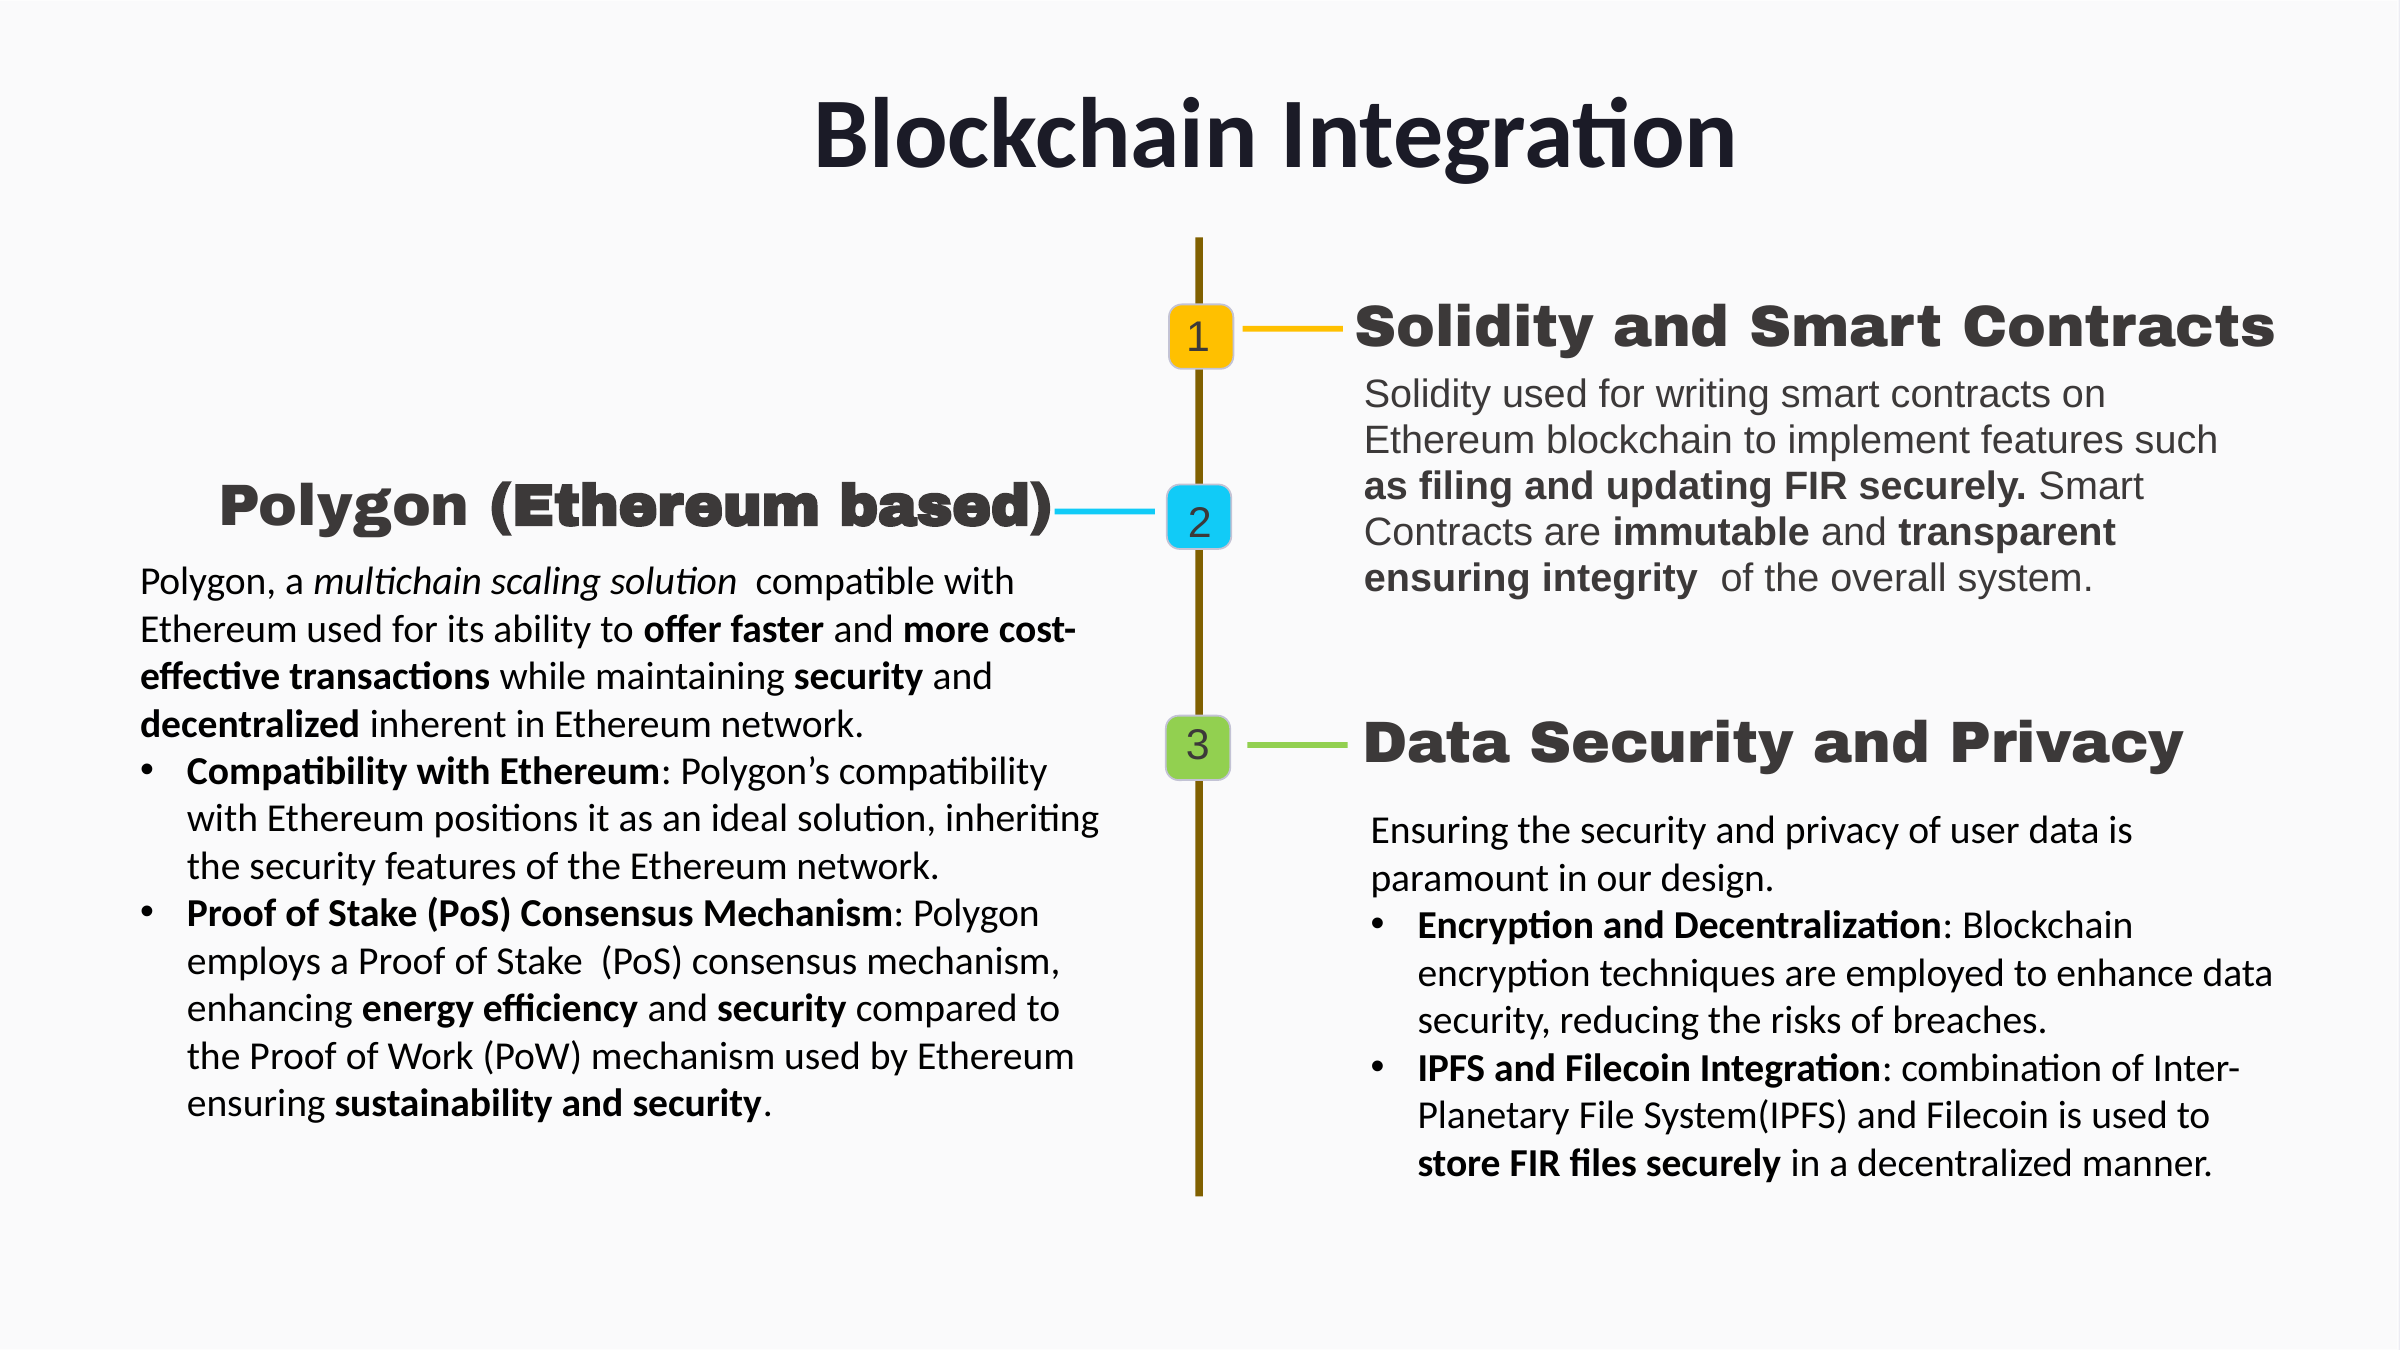

Blockchain Integration

1

Solidity and Smart Contracts

Solidity used for writing smart contracts on Ethereum blockchain to implement features such as filing and updating FIR securely. Smart Contracts are immutable and transparent ensuring integrity  of the overall system.

2
Polygon (Ethereum based)

Polygon, a multichain scaling solution  compatible with Ethereum used for its ability to offer faster and more cost-effective transactions while maintaining security and decentralized inherent in Ethereum network.
Compatibility with Ethereum: Polygon’s compatibility with Ethereum positions it as an ideal solution, inheriting the security features of the Ethereum network.
Proof­ of ­Stake (PoS) Consensus Mechanism: Polygon employs a Proof ­of ­Stake  (PoS) consensus mechanism, enhancing energy efficiency and security compared to the Proof ­of ­Work (PoW) mechanism used by Ethereum  ensuring sustainability and security.
3

Data Security and Privacy

Ensuring the security and privacy of user data is paramount in our design.
Encryption and Decentralization: Blockchain encryption techniques are employed to enhance data security, reducing the risks of breaches.
IPFS and Filecoin Integration: combination of Inter-Planetary File System(IPFS) and Filecoin is used to store FIR files securely in a decentralized manner.